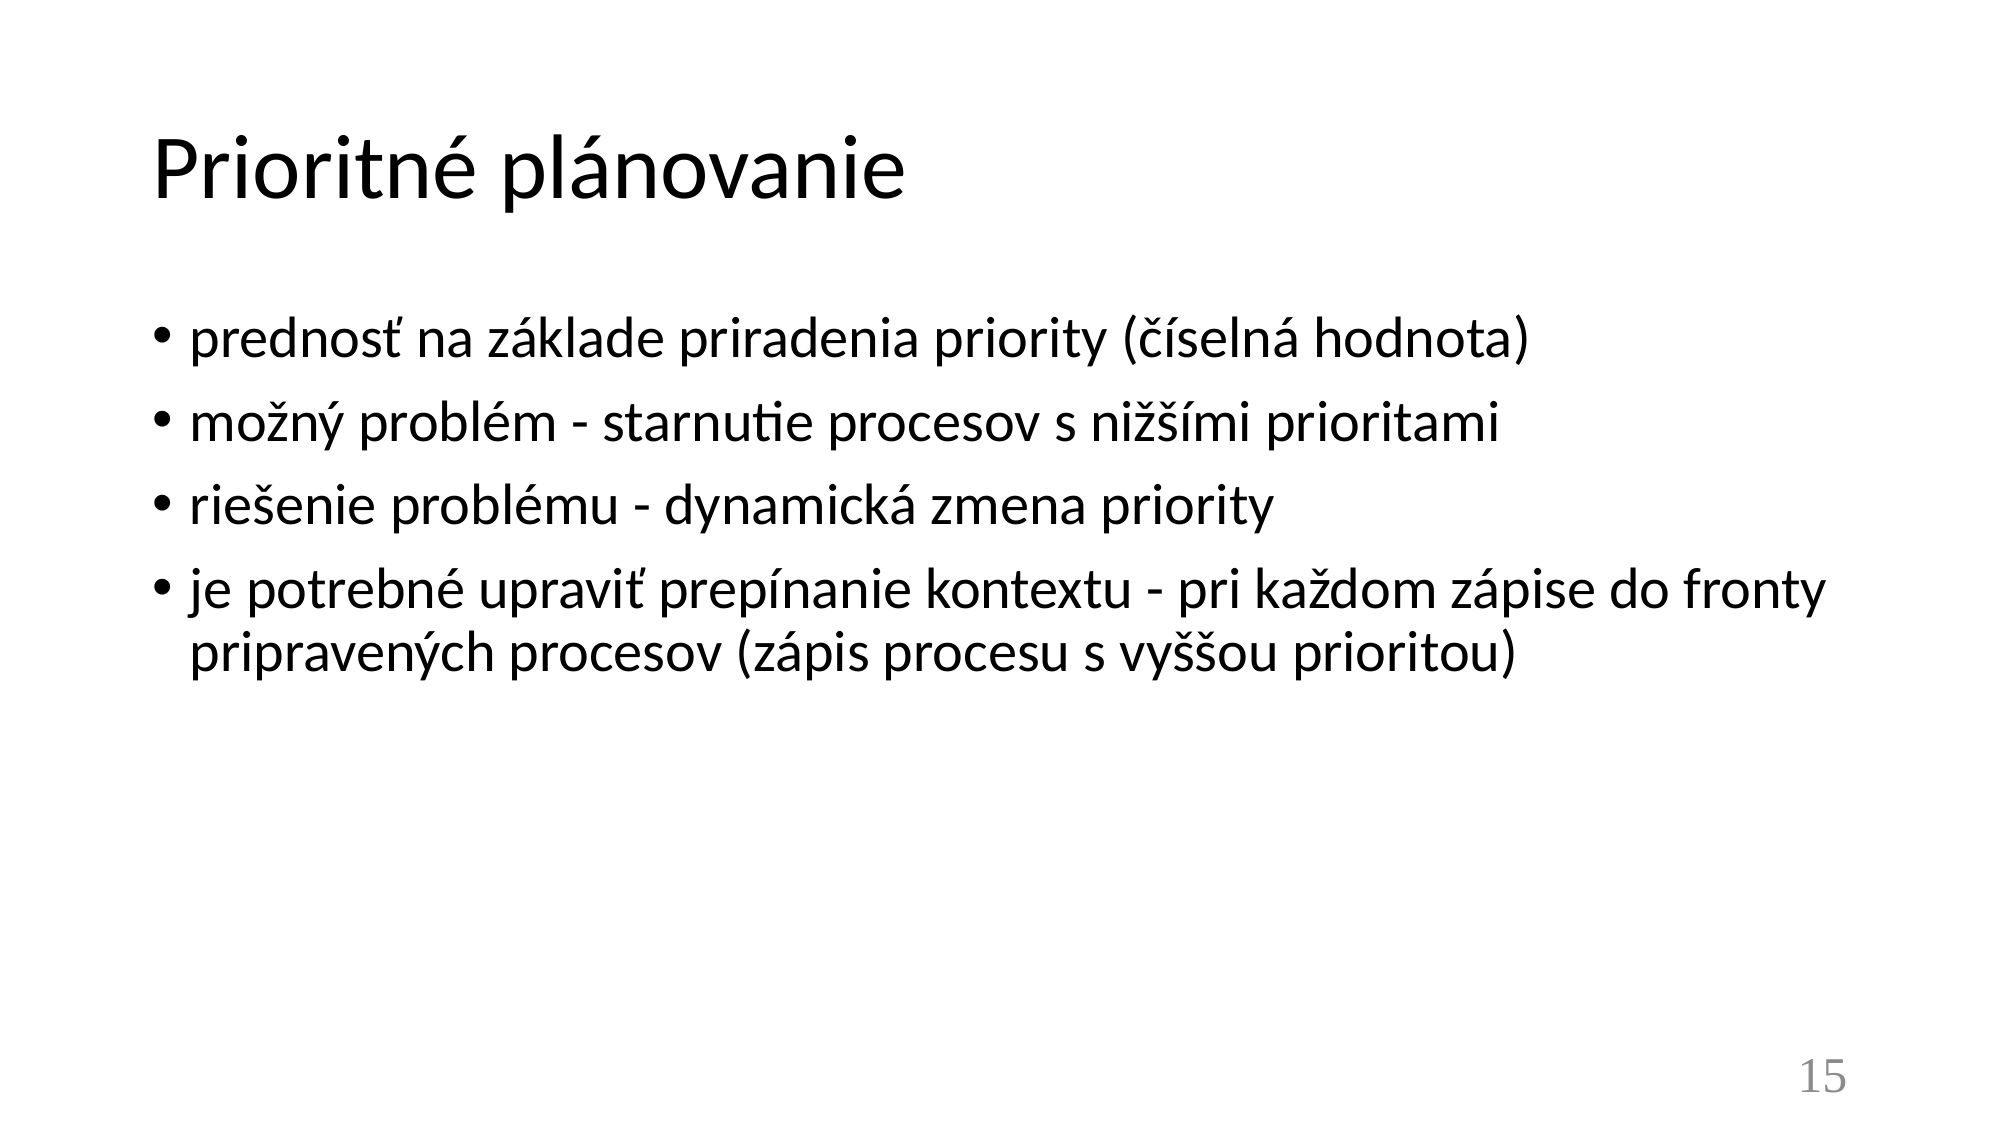

# Prioritné plánovanie

prednosť na základe priradenia priority (číselná hodnota)
možný problém - starnutie procesov s nižšími prioritami
riešenie problému - dynamická zmena priority
je potrebné upraviť prepínanie kontextu - pri každom zápise do fronty pripravených procesov (zápis procesu s vyššou prioritou)
15